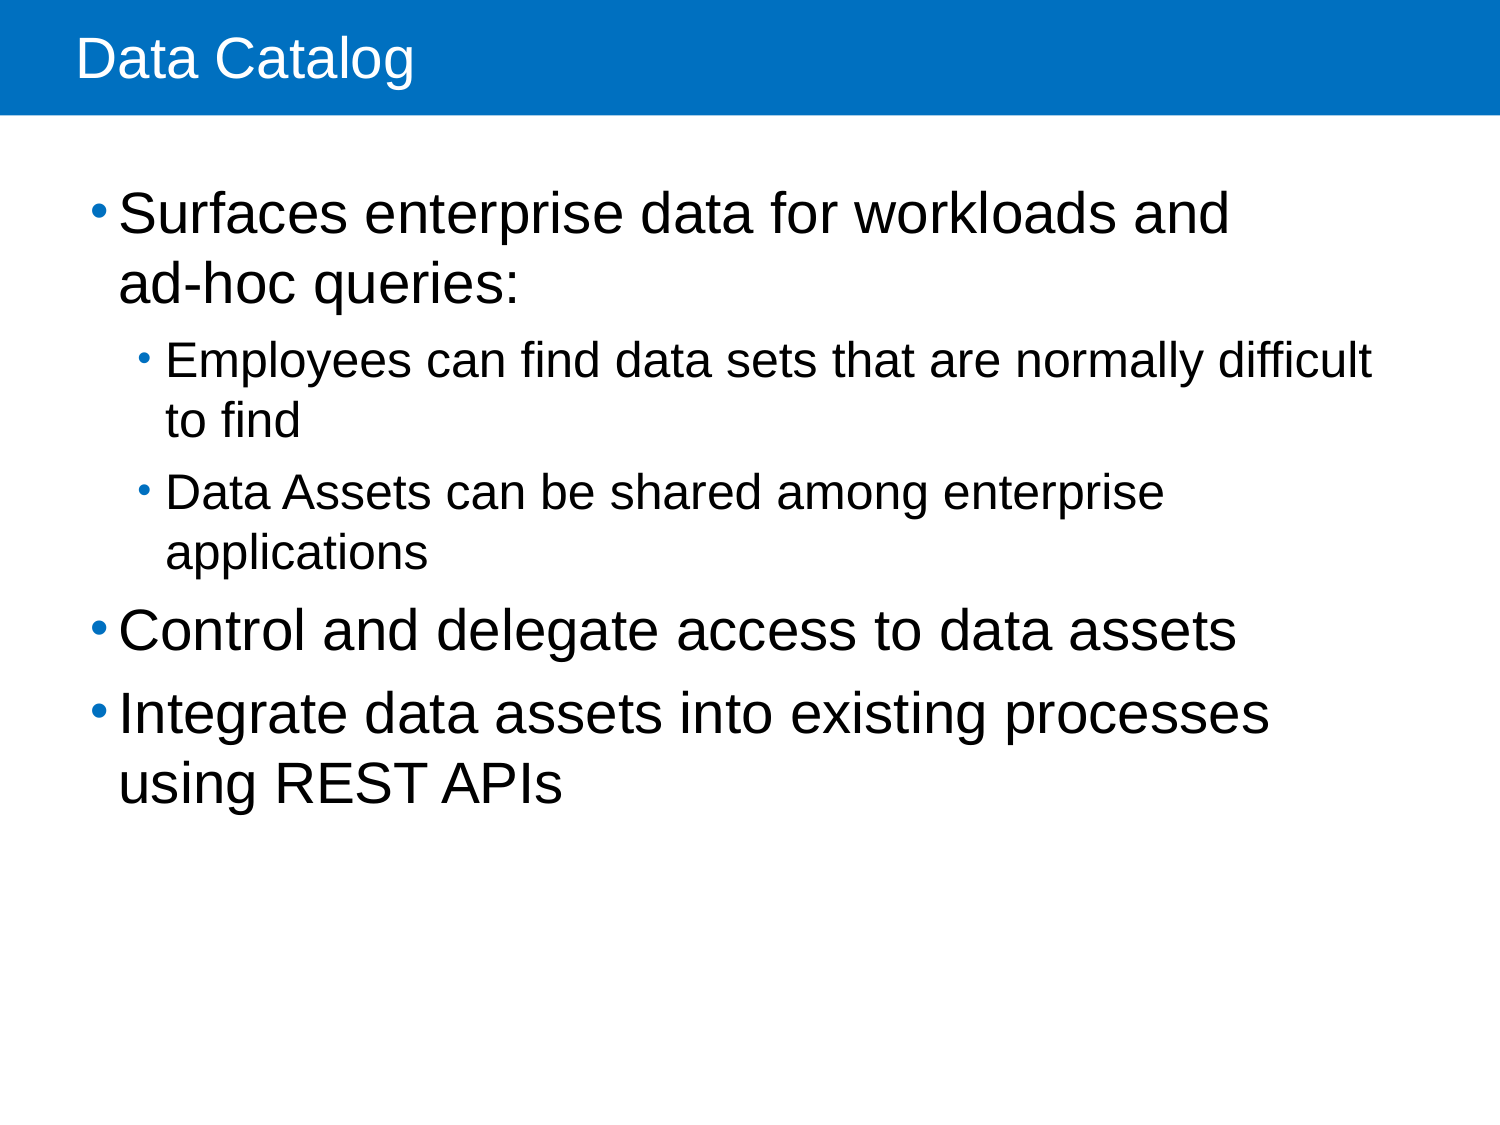

# Data Catalog
Surfaces enterprise data for workloads and
ad-hoc queries:
Employees can find data sets that are normally difficult to find
Data Assets can be shared among enterprise applications
Control and delegate access to data assets
Integrate data assets into existing processes using REST APIs